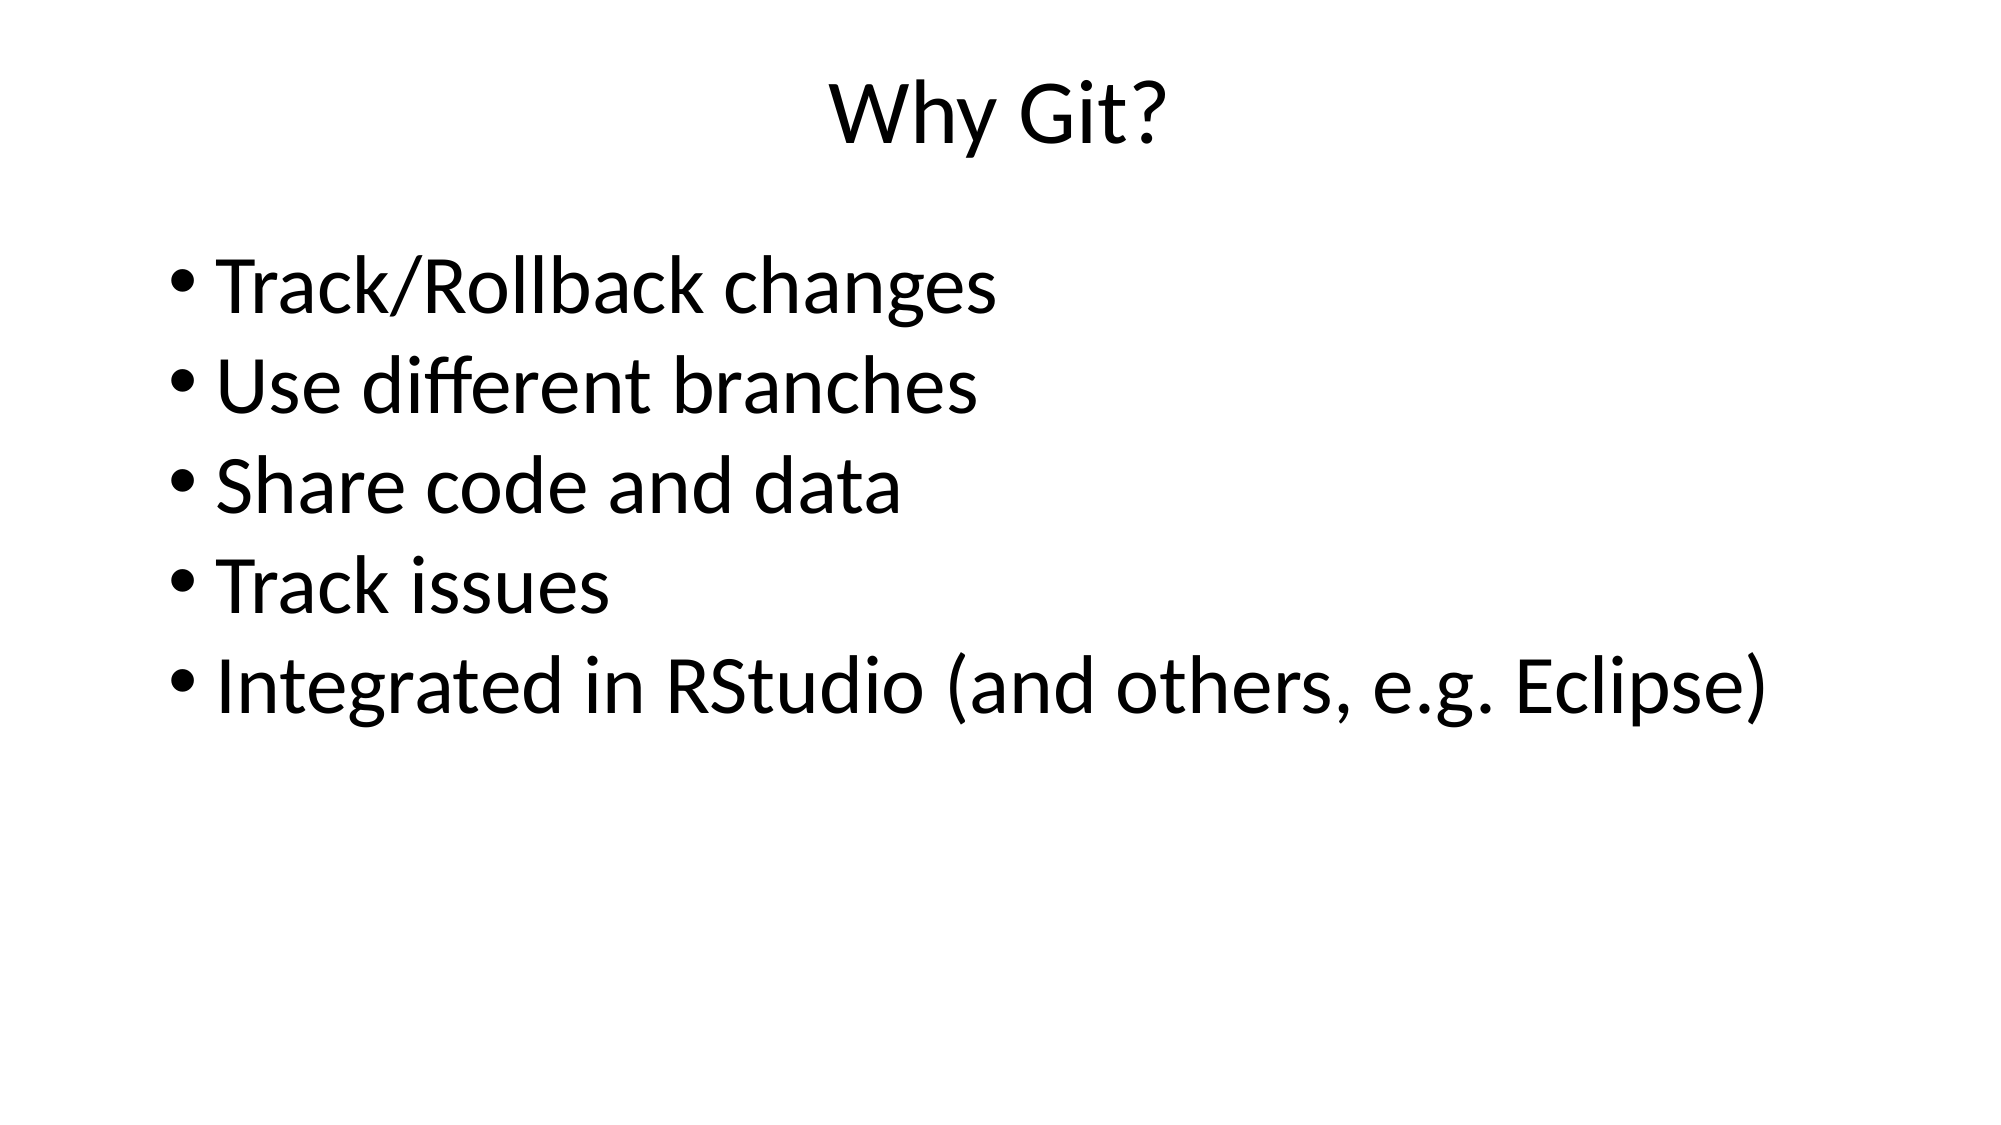

# Why Git?
Track/Rollback changes
Use different branches
Share code and data
Track issues
Integrated in RStudio (and others, e.g. Eclipse)